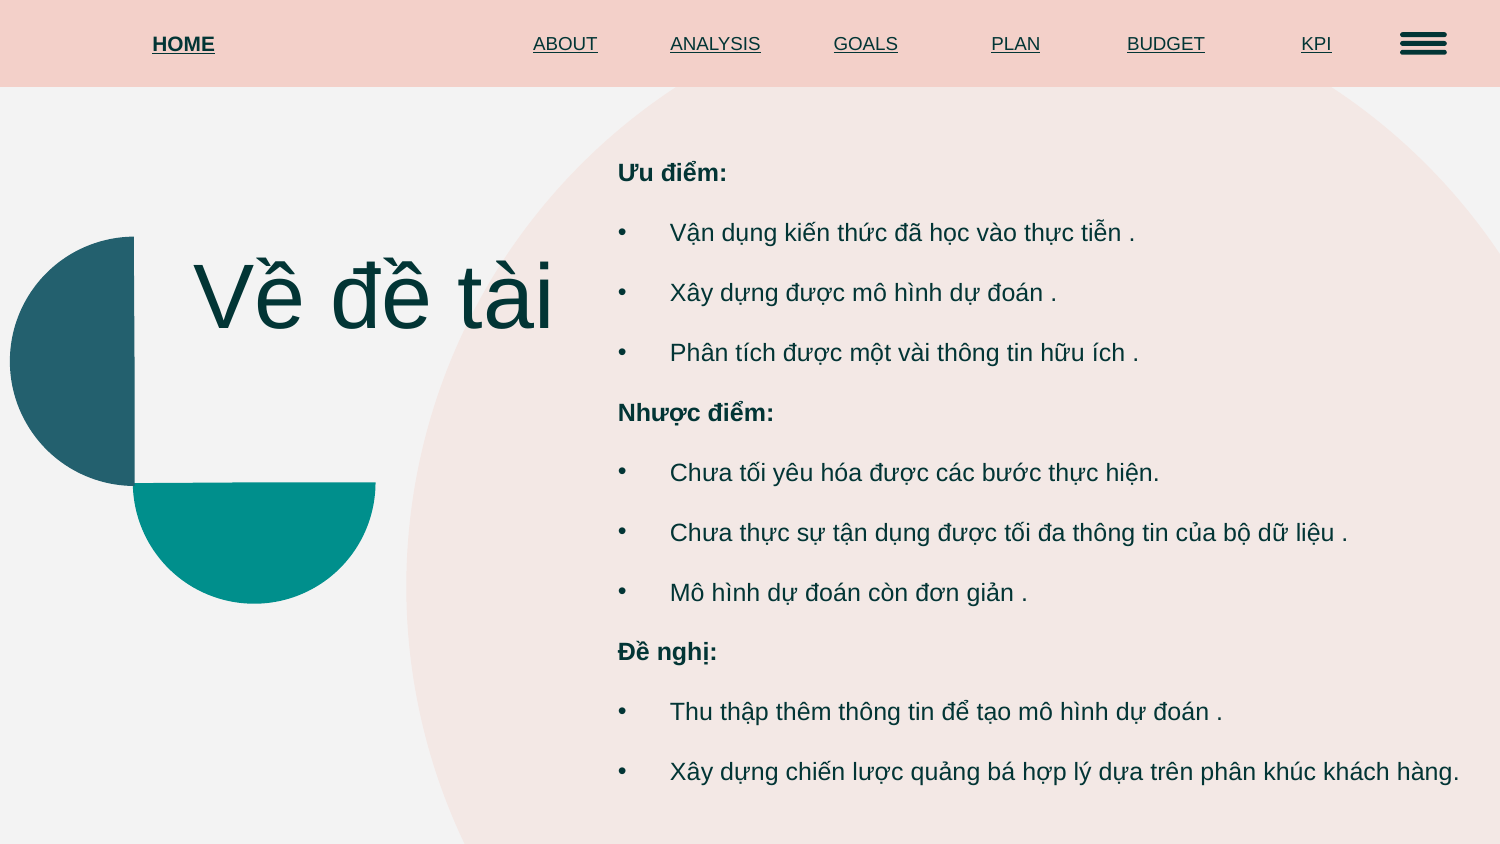

HOME
ABOUT
ANALYSIS
GOALS
PLAN
BUDGET
KPI

Ưu điểm:

Vận dụng kiến thức đã học vào thực tiễn .
Xây dựng được mô hình dự đoán .

Phân tích được một vài thông tin hữu ích .

Nhược điểm:
Chưa tối yêu hóa được các bước thực hiện.

Chưa thực sự tận dụng được tối đa thông tin của bộ dữ liệu .
Mô hình dự đoán còn đơn giản .

Đề nghị:
Thu thập thêm thông tin để tạo mô hình dự đoán .
Xây dựng chiến lược quảng bá hợp lý dựa trên phân khúc khách hàng.

# Về đề tài